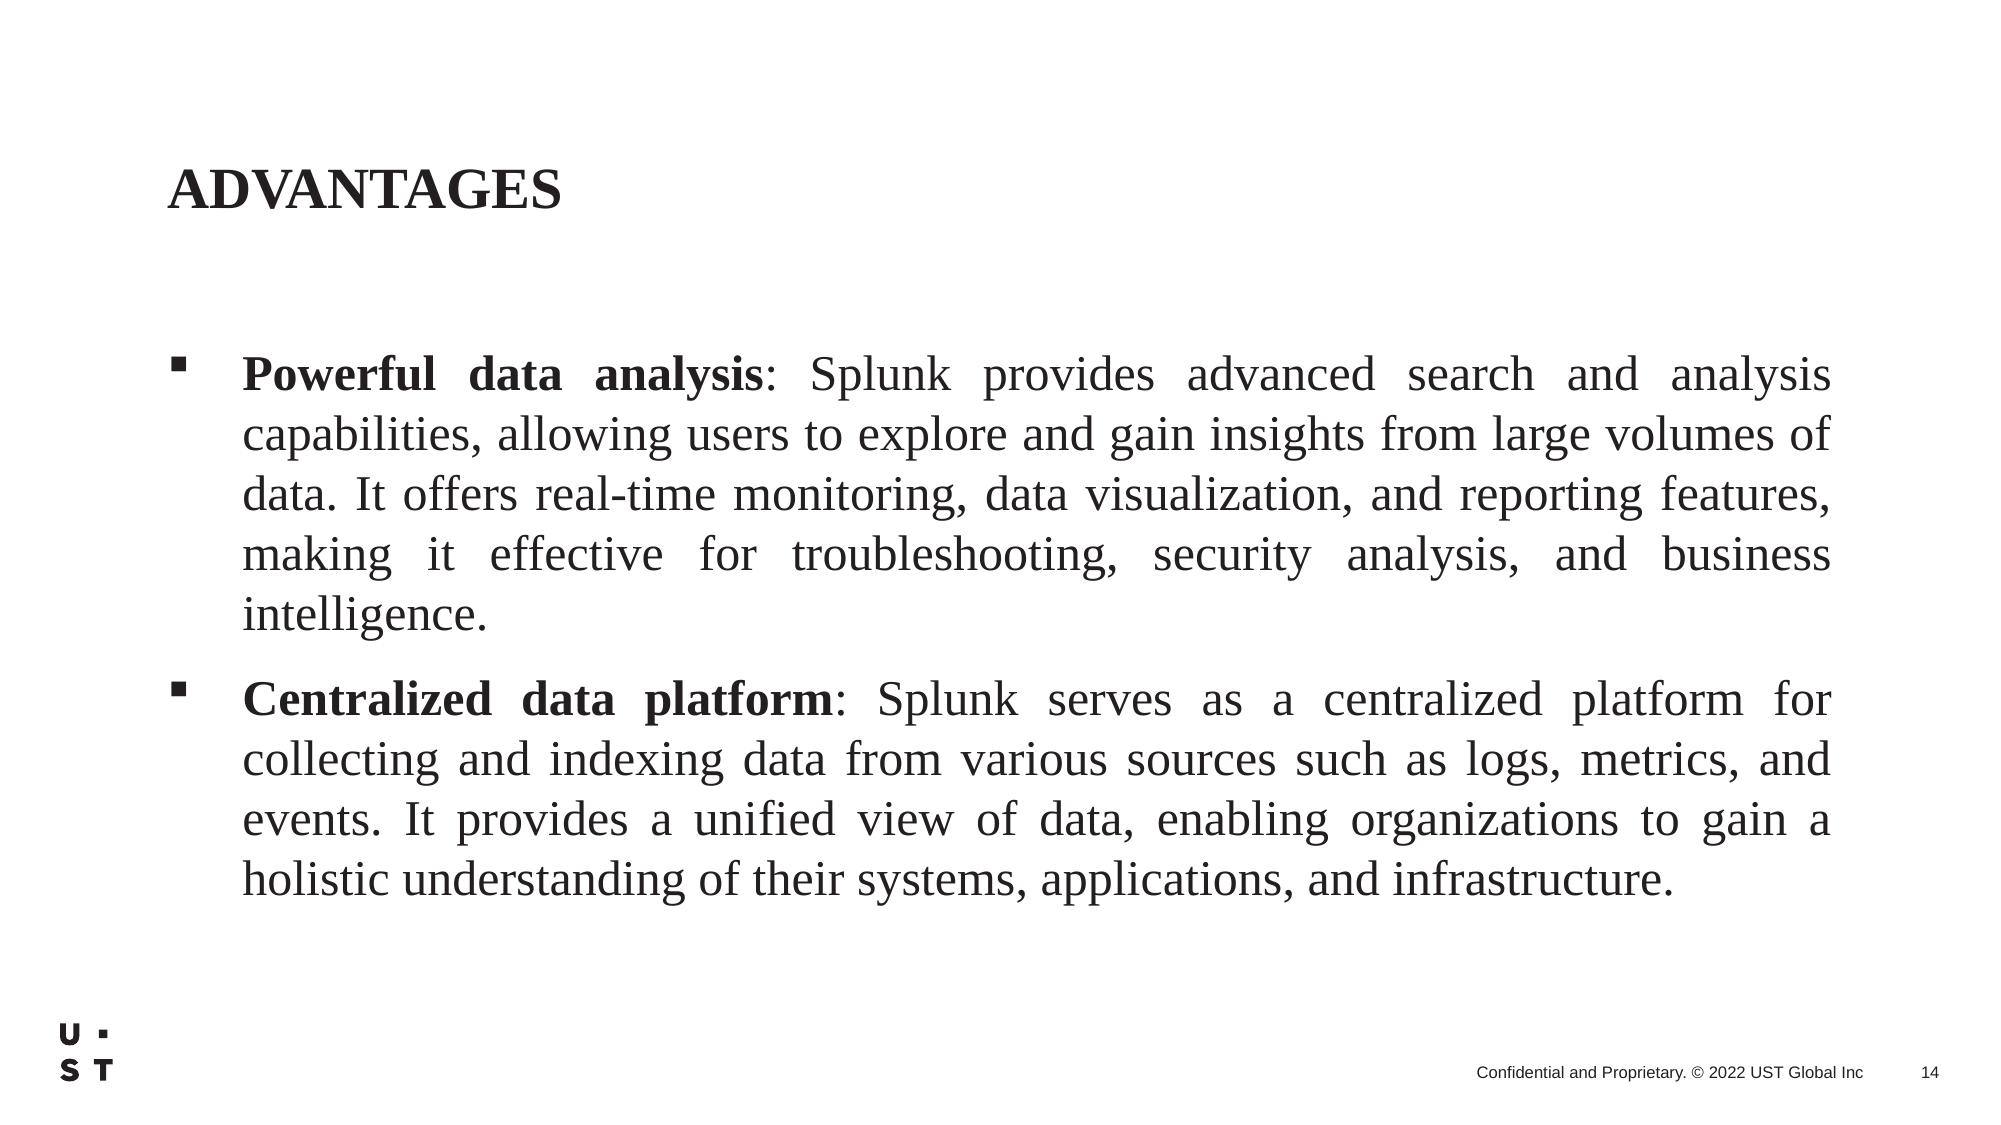

ADVANTAGES

Powerful data analysis: Splunk provides advanced search and analysis capabilities, allowing users to explore and gain insights from large volumes of data. It offers real-time monitoring, data visualization, and reporting features, making it effective for troubleshooting, security analysis, and business intelligence.
Centralized data platform: Splunk serves as a centralized platform for collecting and indexing data from various sources such as logs, metrics, and events. It provides a unified view of data, enabling organizations to gain a holistic understanding of their systems, applications, and infrastructure.